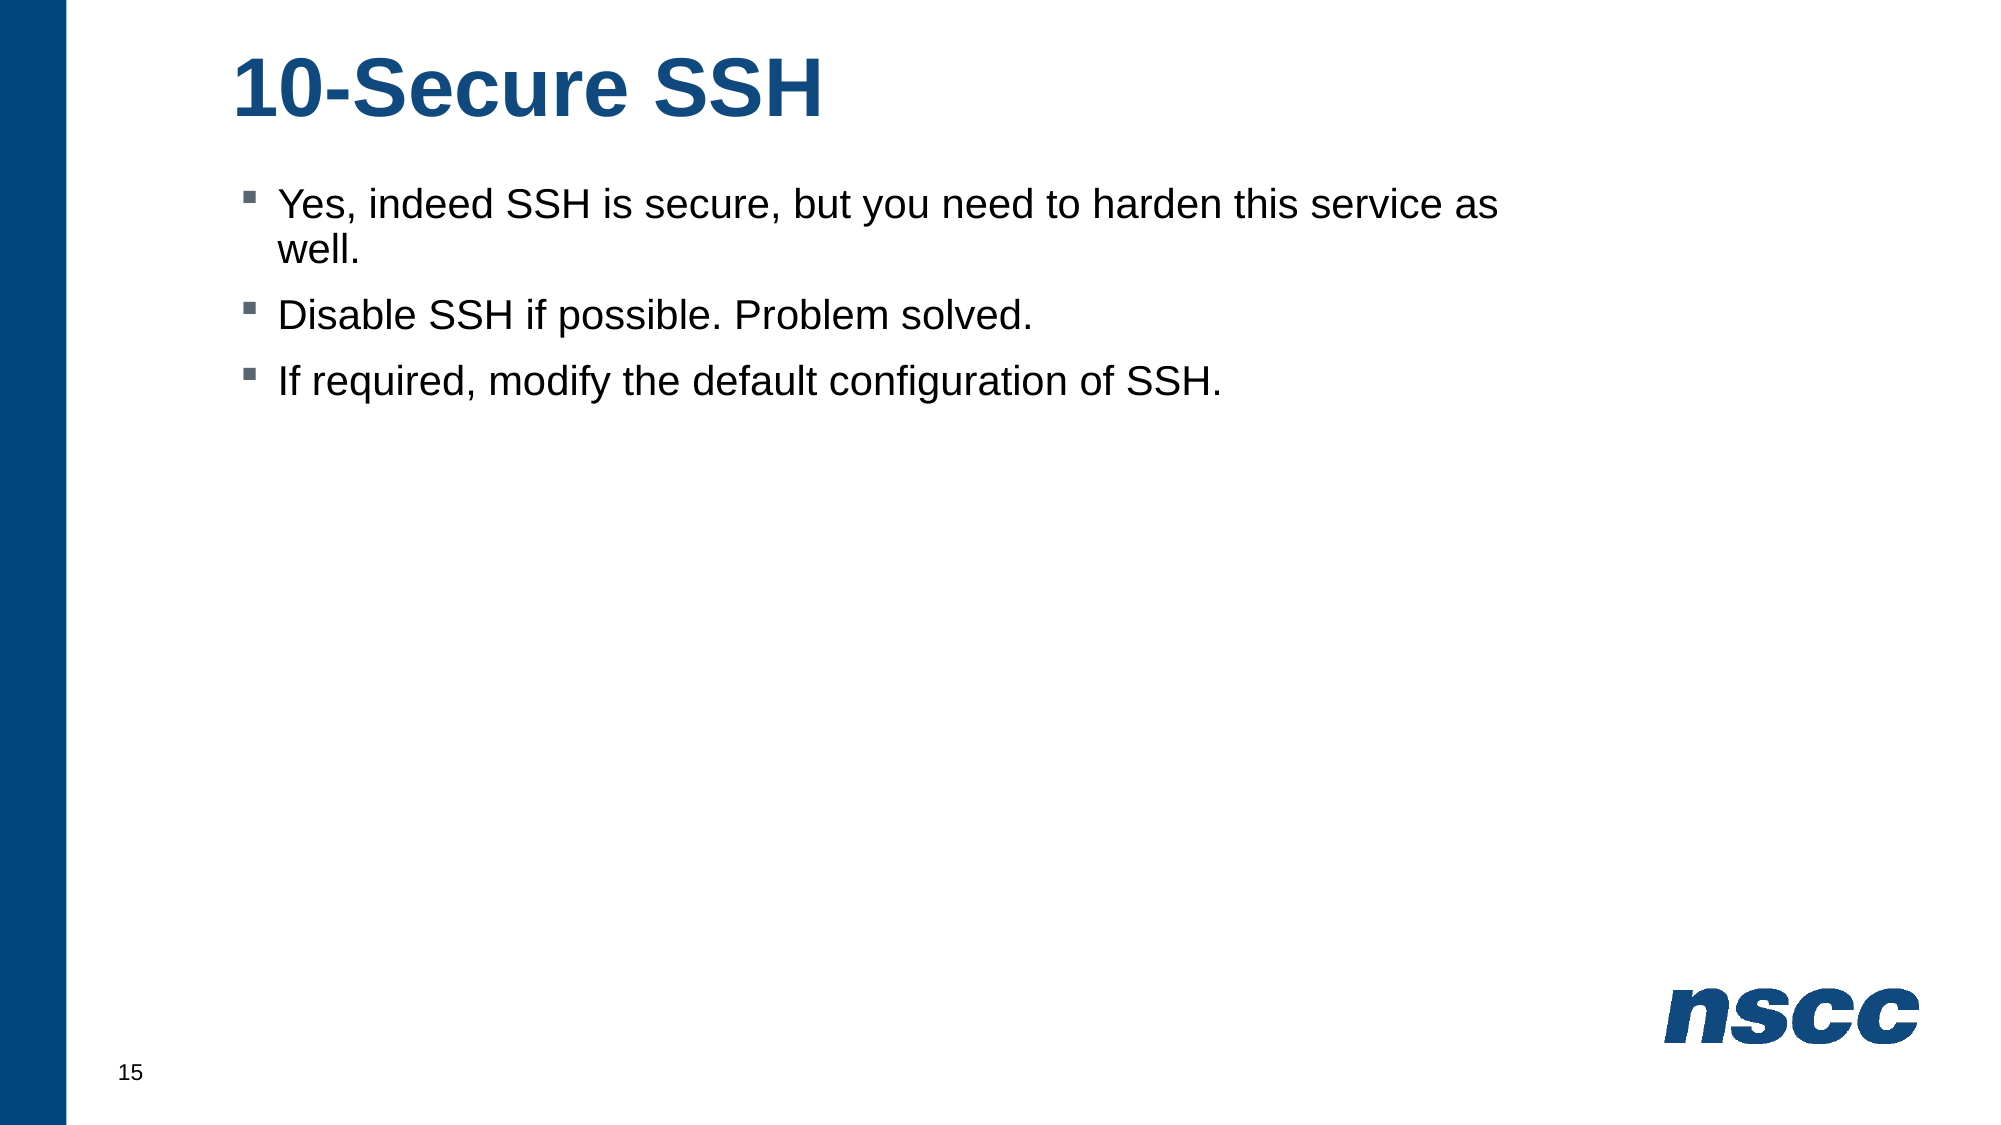

# 10-Secure SSH
Yes, indeed SSH is secure, but you need to harden this service as well.
Disable SSH if possible. Problem solved.
If required, modify the default configuration of SSH.
15